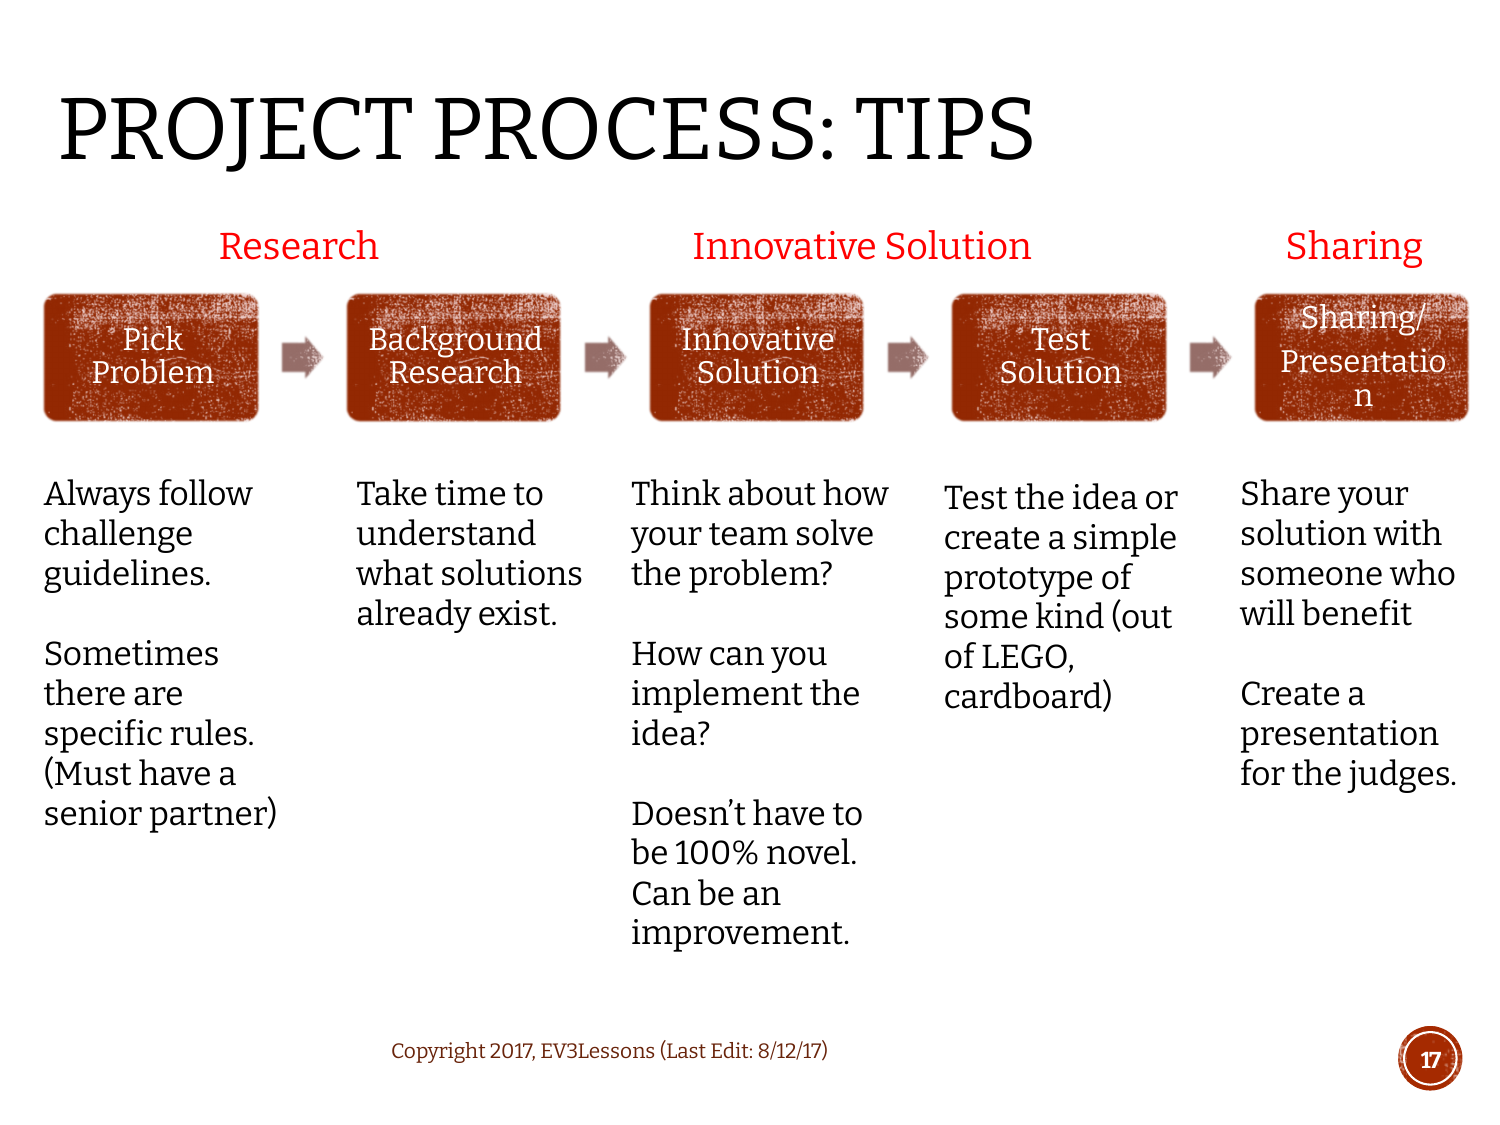

# Project Process: TIPS
Pick Problem

Background Research

Innovative Solution

Test Solution

Sharing/
Presentation
Research
Innovative Solution
Sharing
Always follow challenge guidelines.

Sometimes there are specific rules. (Must have a senior partner)
Take time to understand what solutions already exist.
Think about how your team solve the problem?

How can you implement the idea?

Doesn’t have to be 100% novel. Can be an improvement.
Share your solution with someone who will benefit

Create a presentation for the judges.
Test the idea or create a simple prototype of some kind (out of LEGO, cardboard)
Copyright 2017, EV3Lessons (Last Edit: 8/12/17)
17